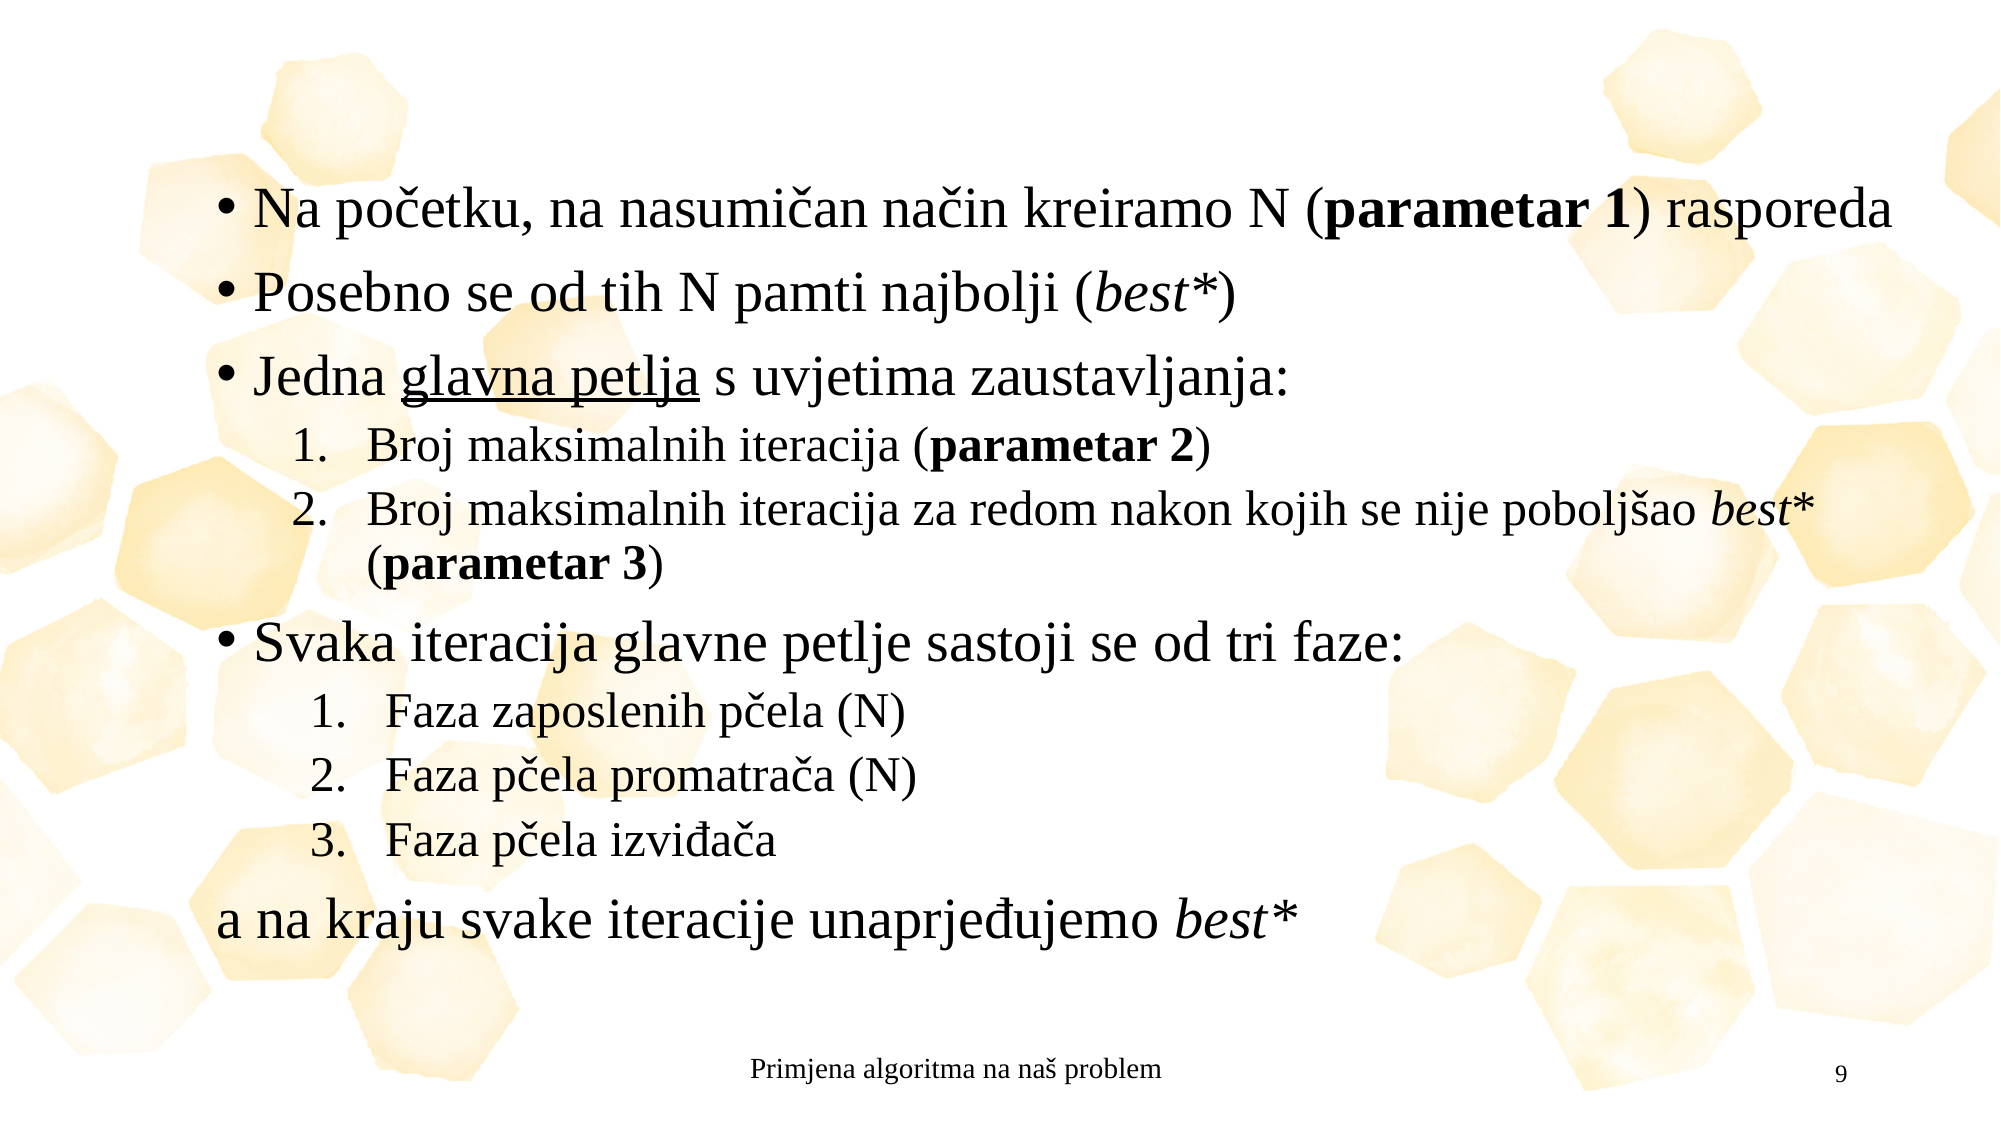

Na početku, na nasumičan način kreiramo N (parametar 1) rasporeda
Posebno se od tih N pamti najbolji (best*)
Jedna glavna petlja s uvjetima zaustavljanja:
Broj maksimalnih iteracija (parametar 2)
Broj maksimalnih iteracija za redom nakon kojih se nije poboljšao best*
(parametar 3)
Svaka iteracija glavne petlje sastoji se od tri faze:
Faza zaposlenih pčela (N)
Faza pčela promatrača (N)
Faza pčela izviđača
a na kraju svake iteracije unaprjeđujemo best*

Primjena algoritma na naš problem
9